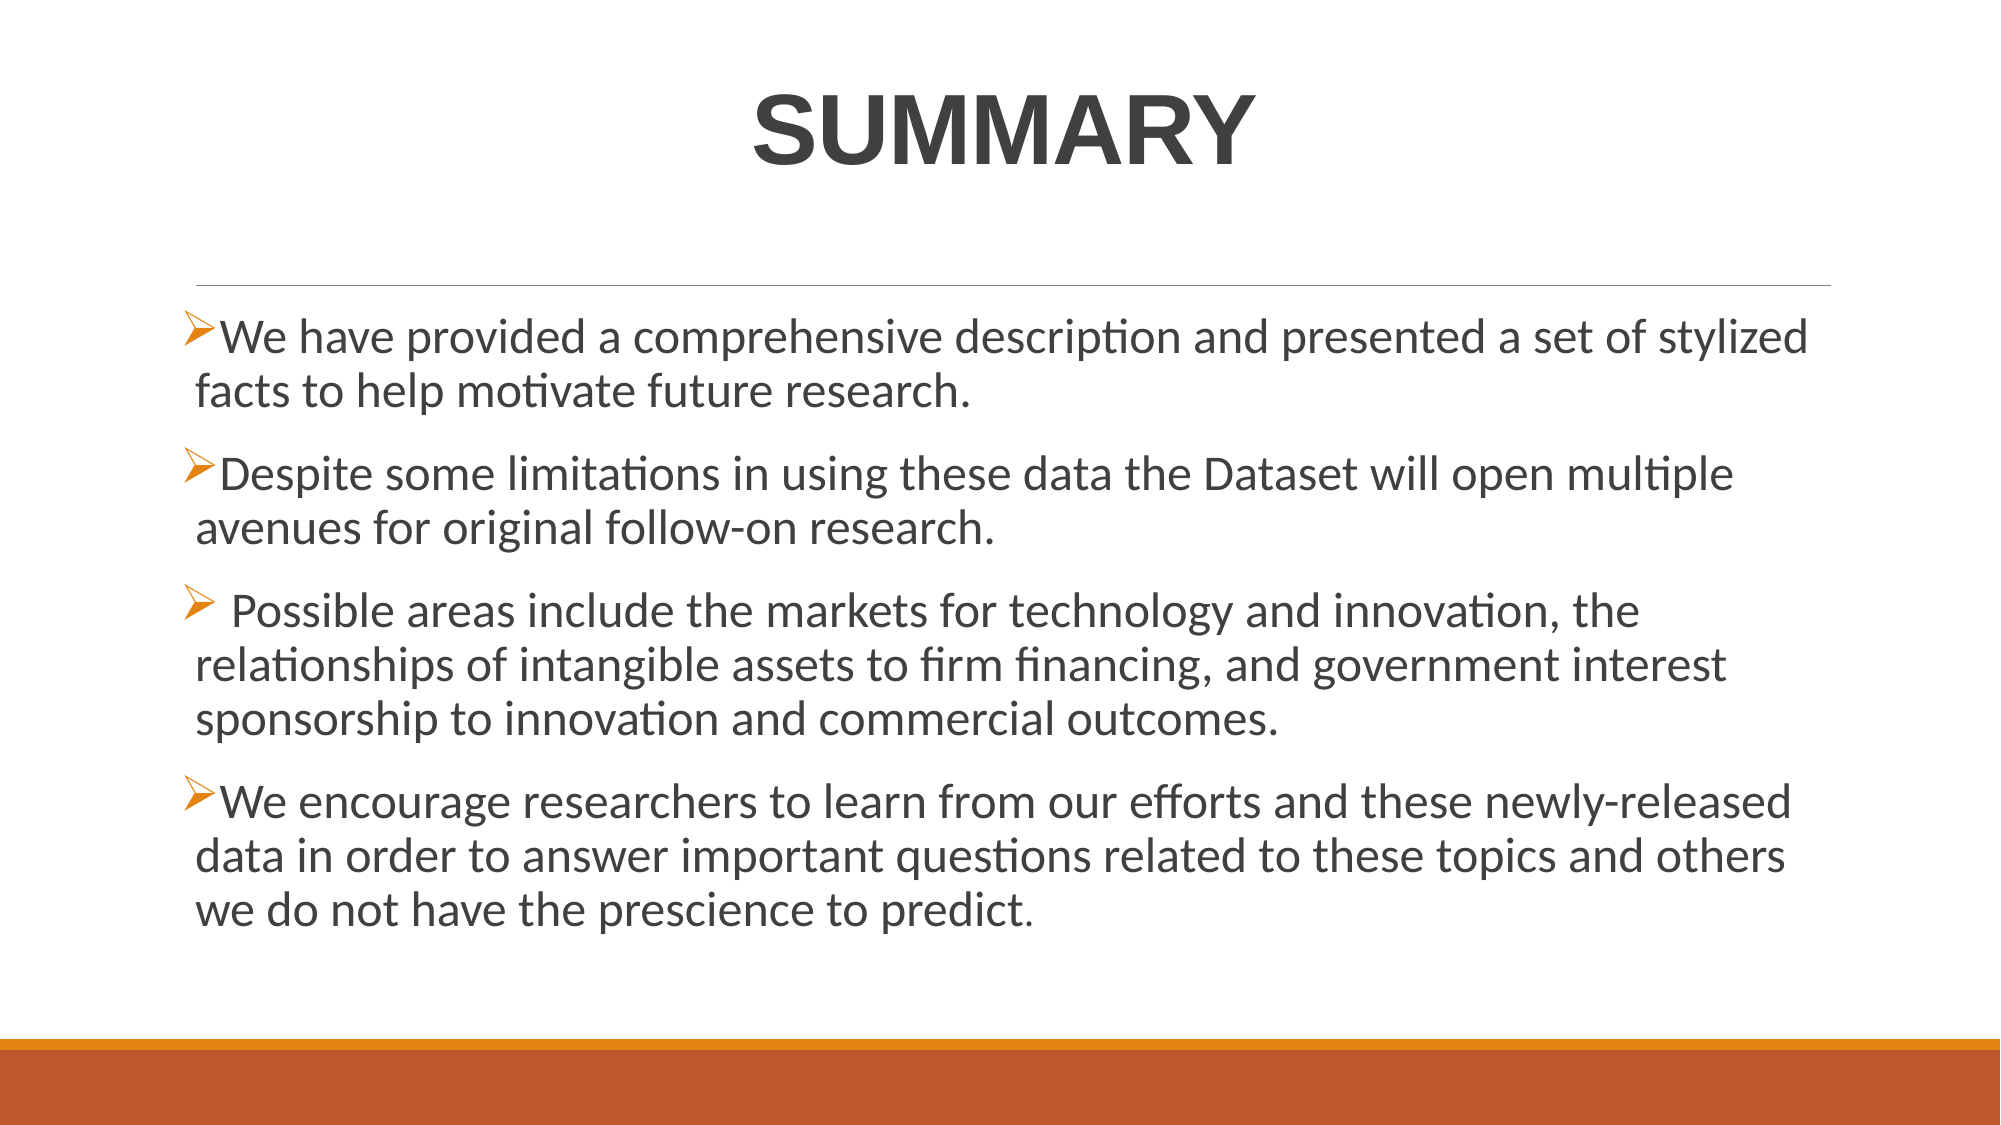

# SUMMARY
We have provided a comprehensive description and presented a set of stylized facts to help motivate future research.
Despite some limitations in using these data the Dataset will open multiple avenues for original follow-on research.
 Possible areas include the markets for technology and innovation, the relationships of intangible assets to firm financing, and government interest sponsorship to innovation and commercial outcomes.
We encourage researchers to learn from our efforts and these newly-released data in order to answer important questions related to these topics and others we do not have the prescience to predict.